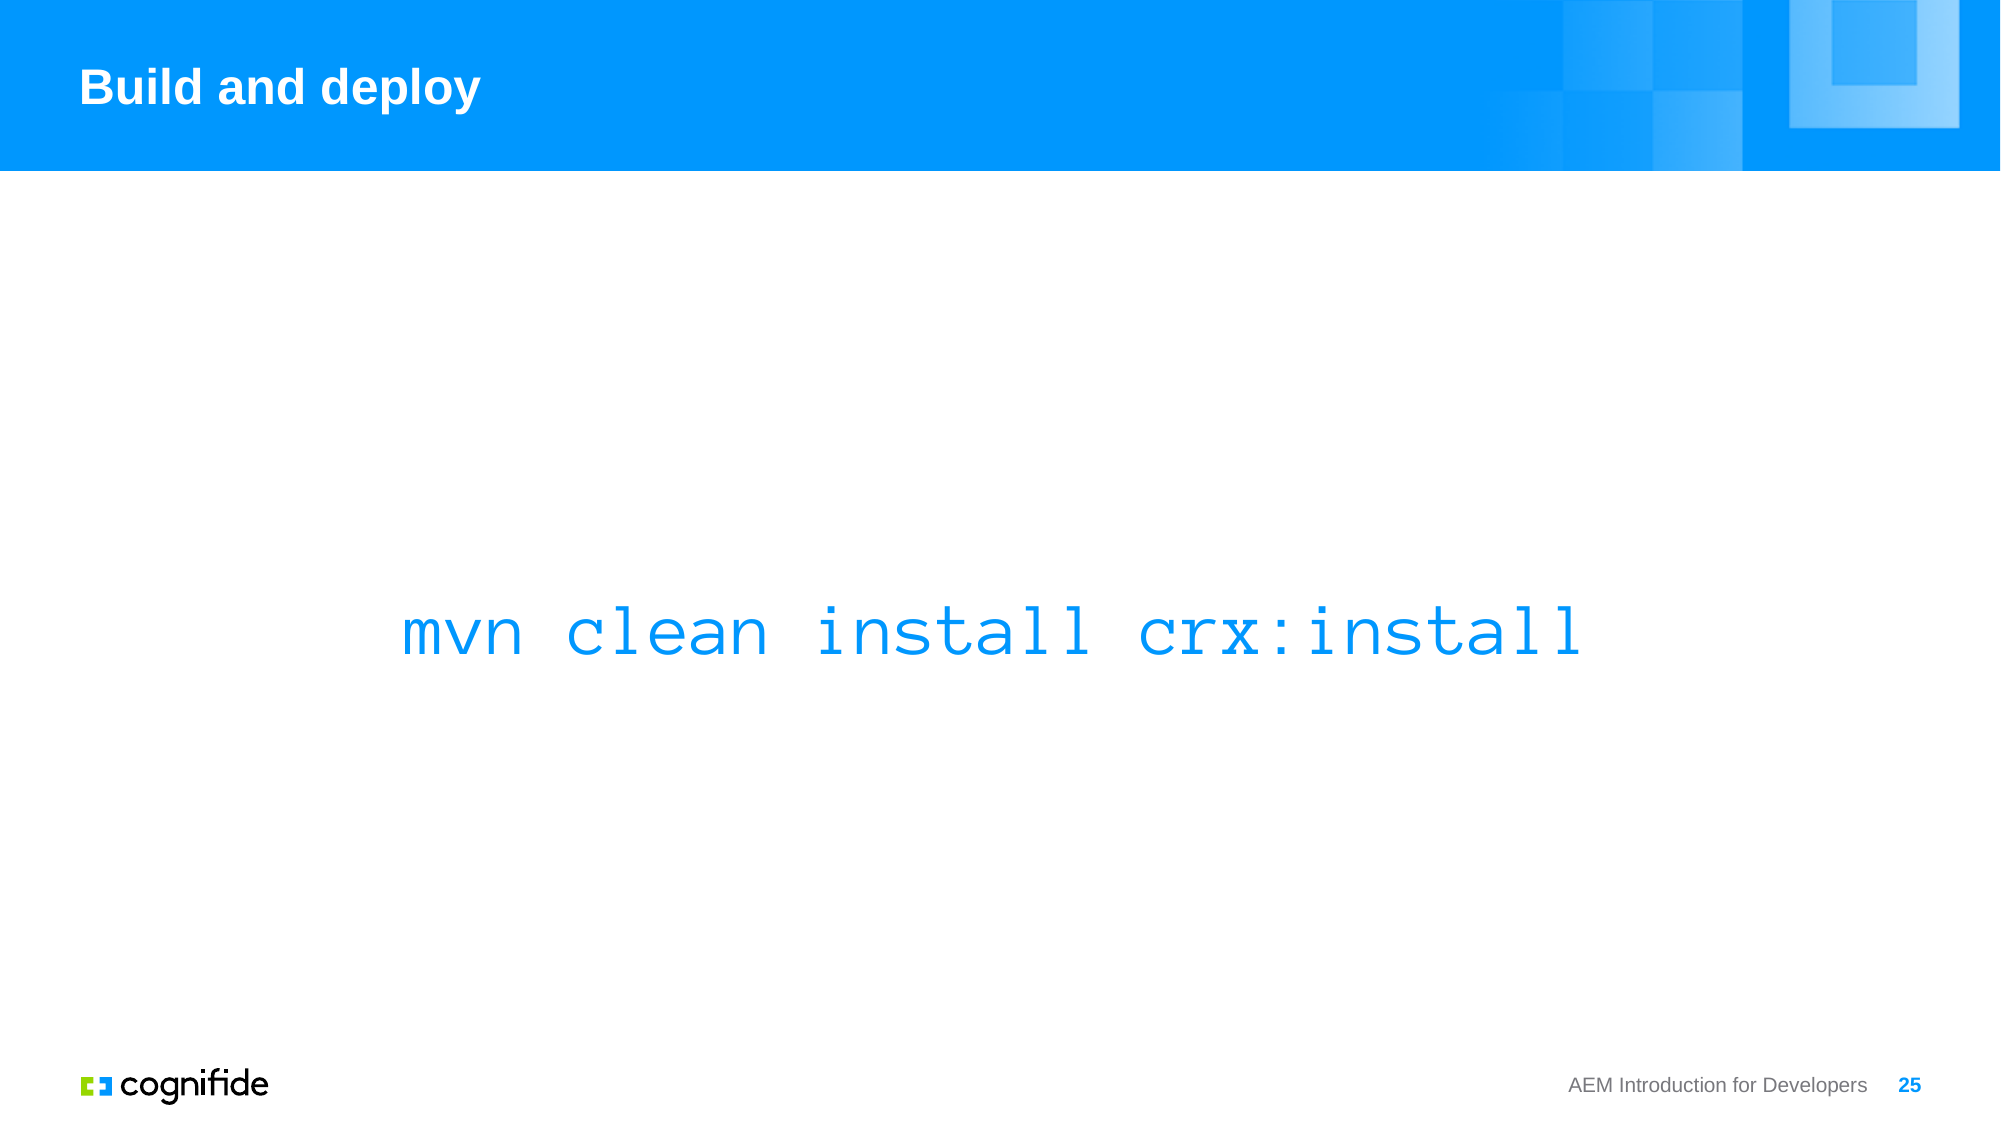

# Build and deploy
mvn clean install crx:install
AEM Introduction for Developers
25